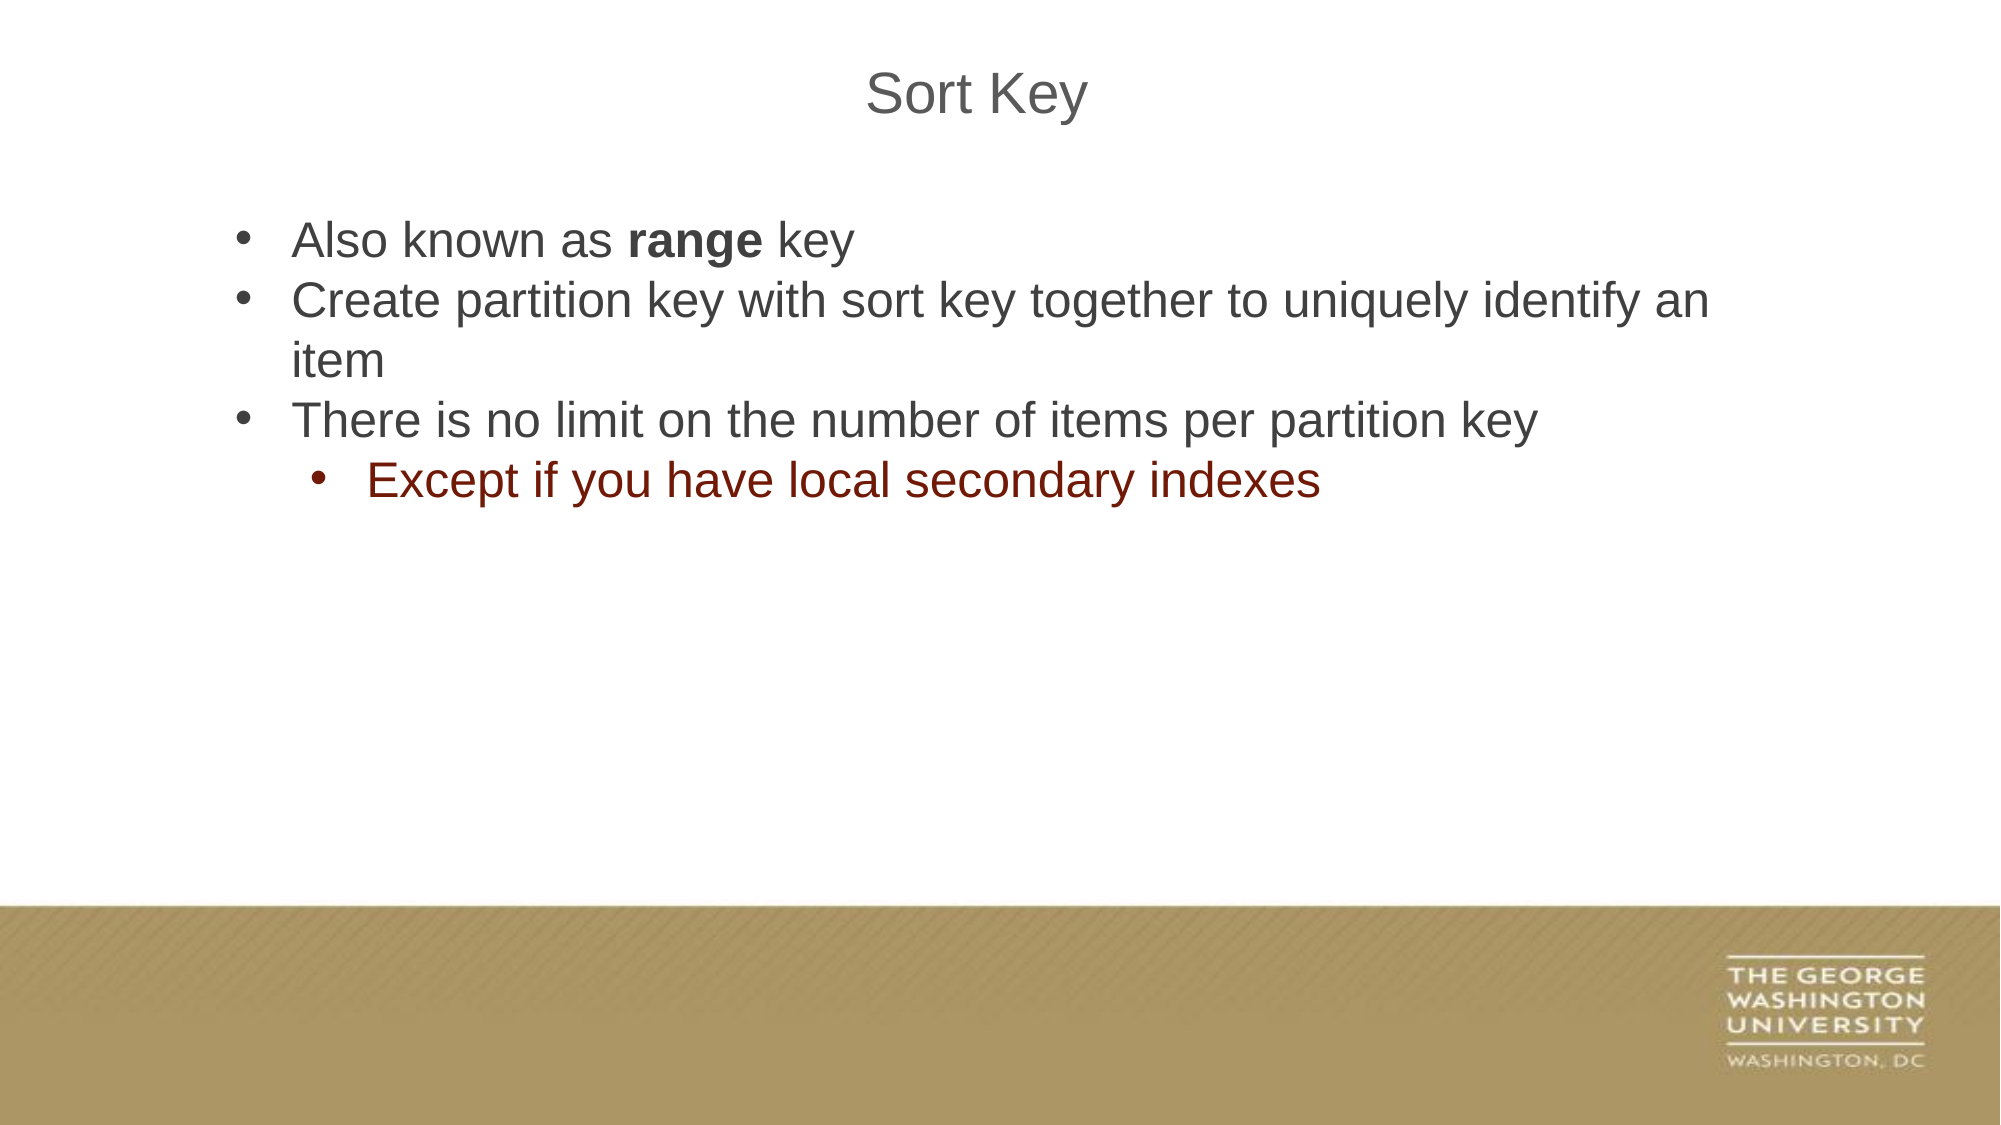

Sort Key

Also known as range key
Create partition key with sort key together to uniquely identify an item
There is no limit on the number of items per partition key
Except if you have local secondary indexes